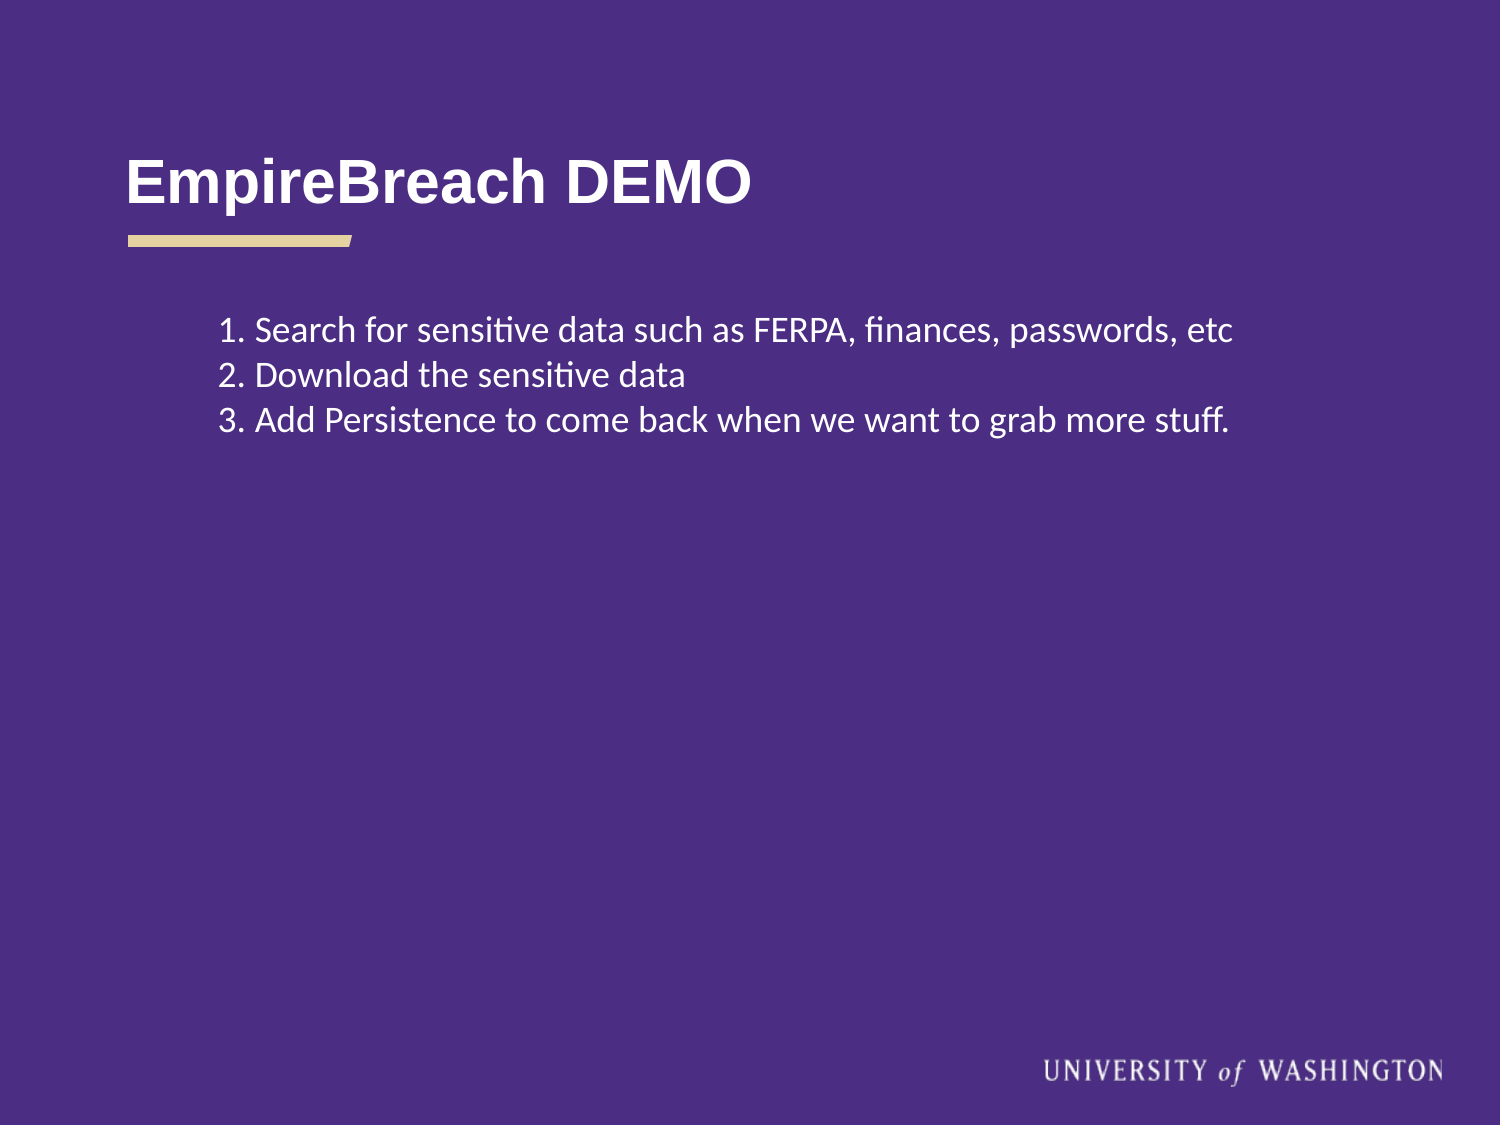

# EmpireBreach DEMO
1. Search for sensitive data such as FERPA, finances, passwords, etc
2. Download the sensitive data
3. Add Persistence to come back when we want to grab more stuff.